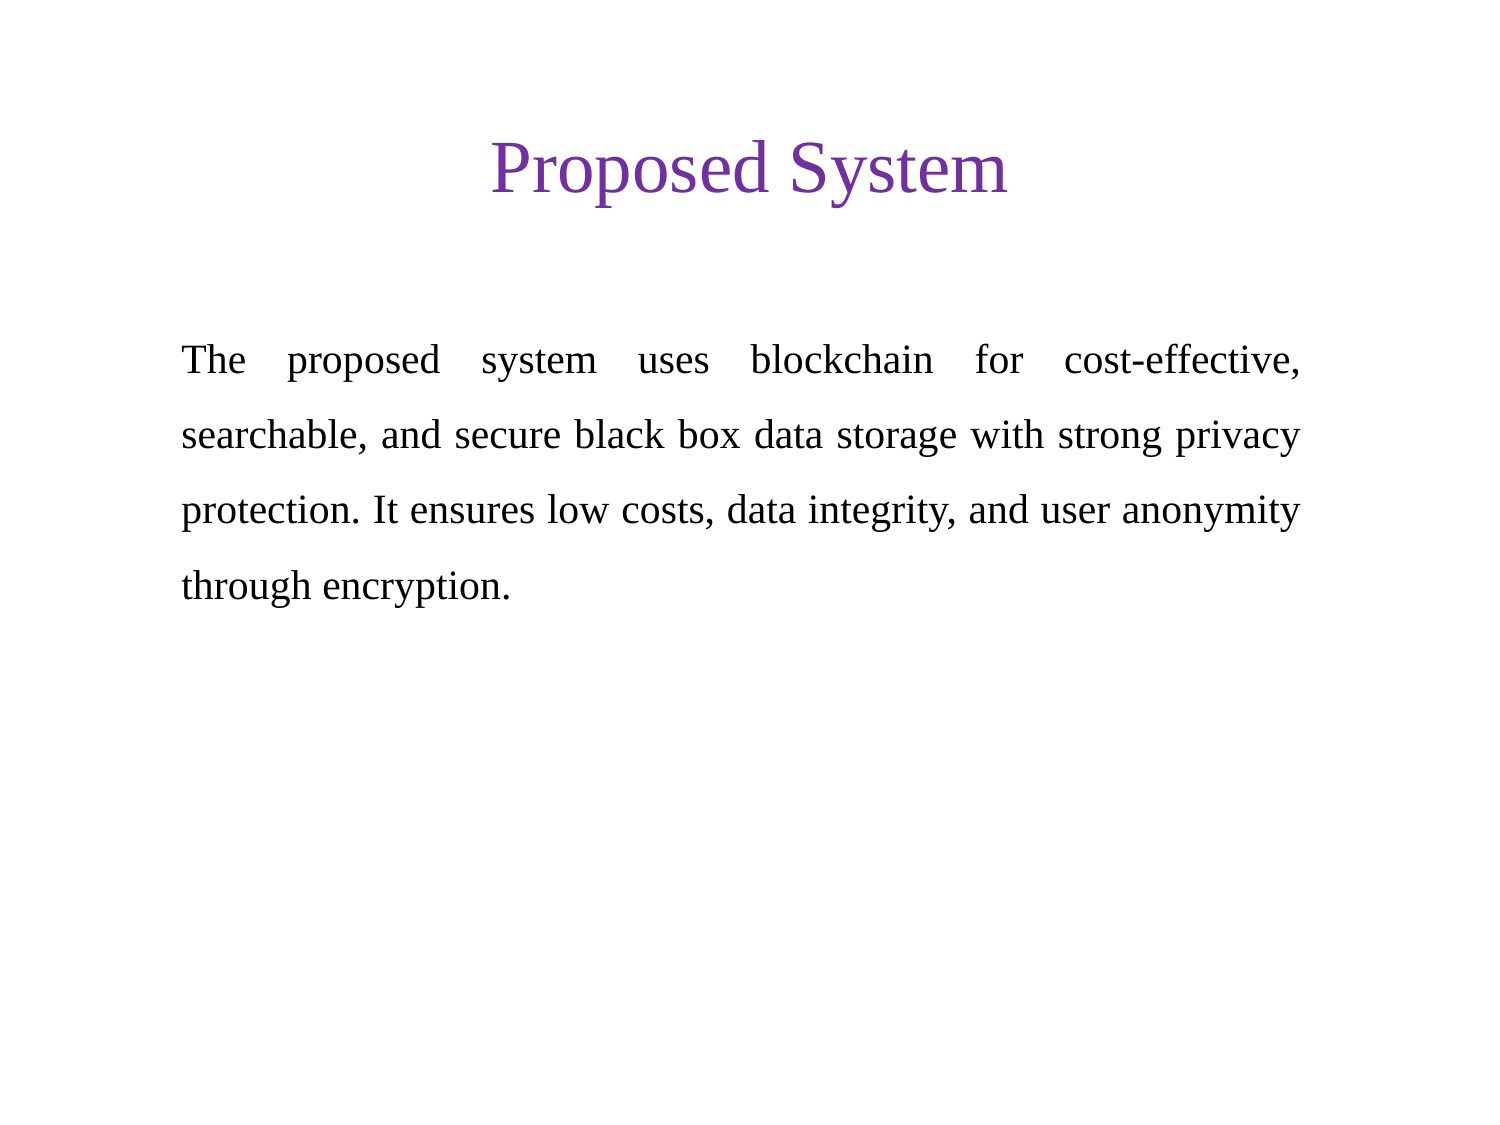

# Proposed System
The proposed system uses blockchain for cost-effective, searchable, and secure black box data storage with strong privacy protection. It ensures low costs, data integrity, and user anonymity through encryption.